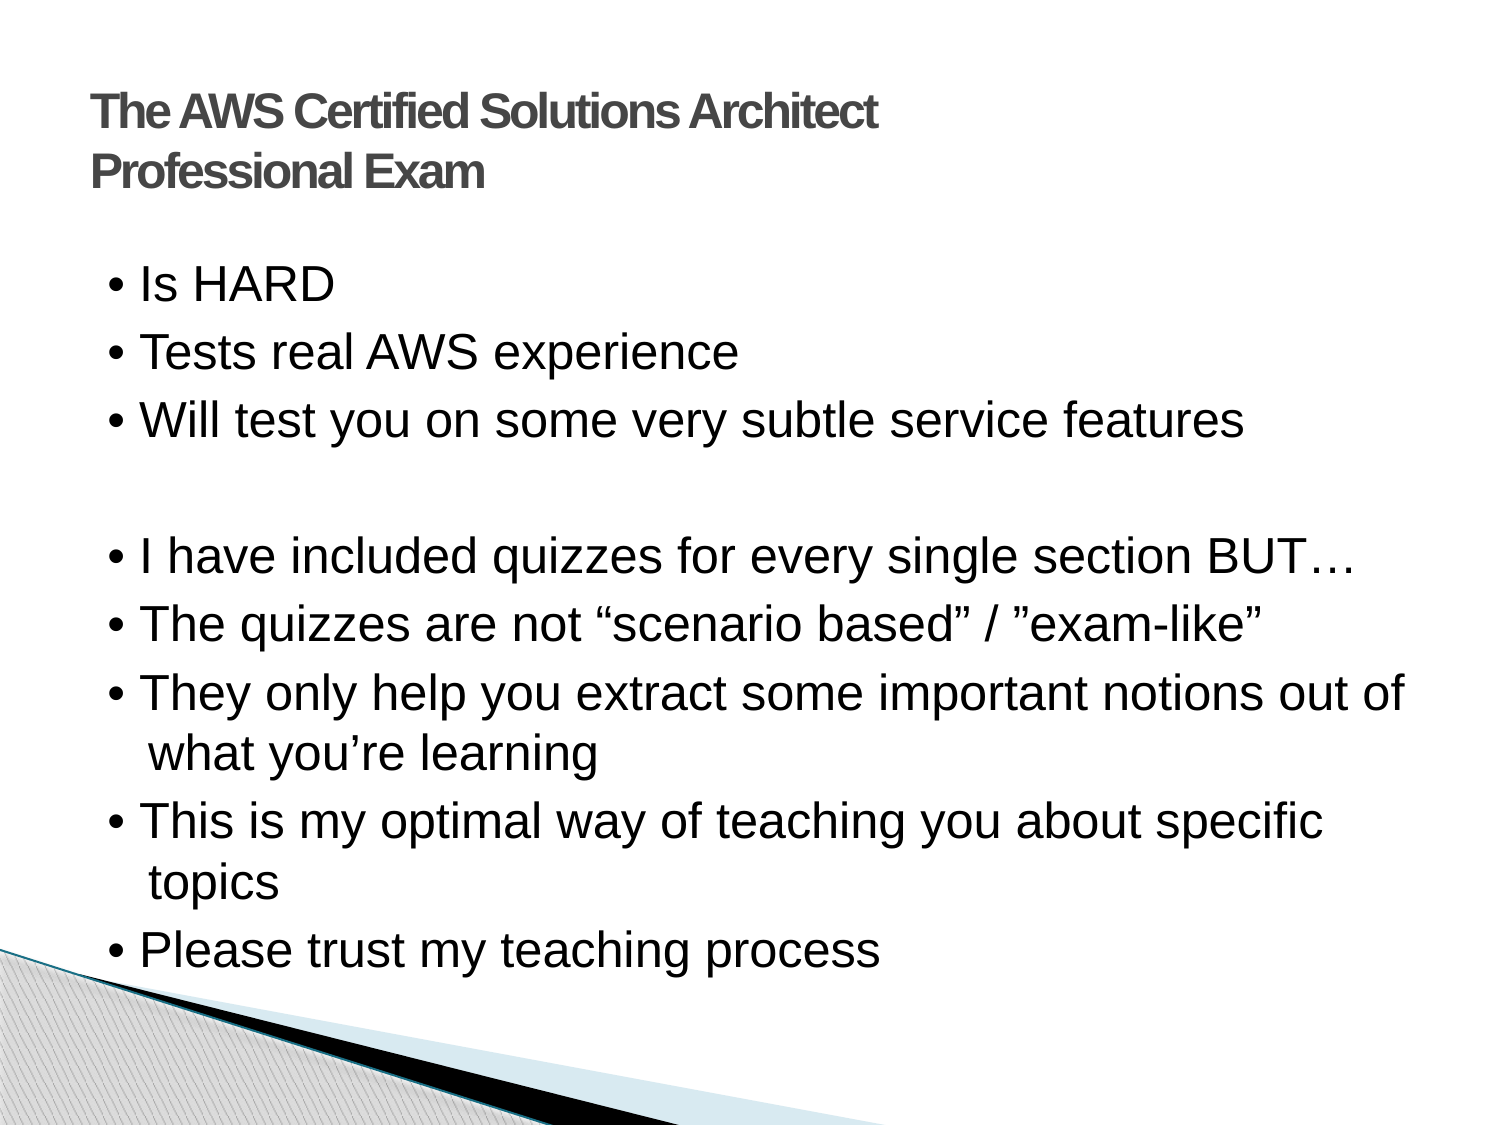

# The AWS Certified Solutions Architect Professional Exam
• Is HARD
• Tests real AWS experience
• Will test you on some very subtle service features

• I have included quizzes for every single section BUT…
• The quizzes are not “scenario based” / ”exam-like”
• They only help you extract some important notions out of what you’re learning
• This is my optimal way of teaching you about specific topics
• Please trust my teaching process